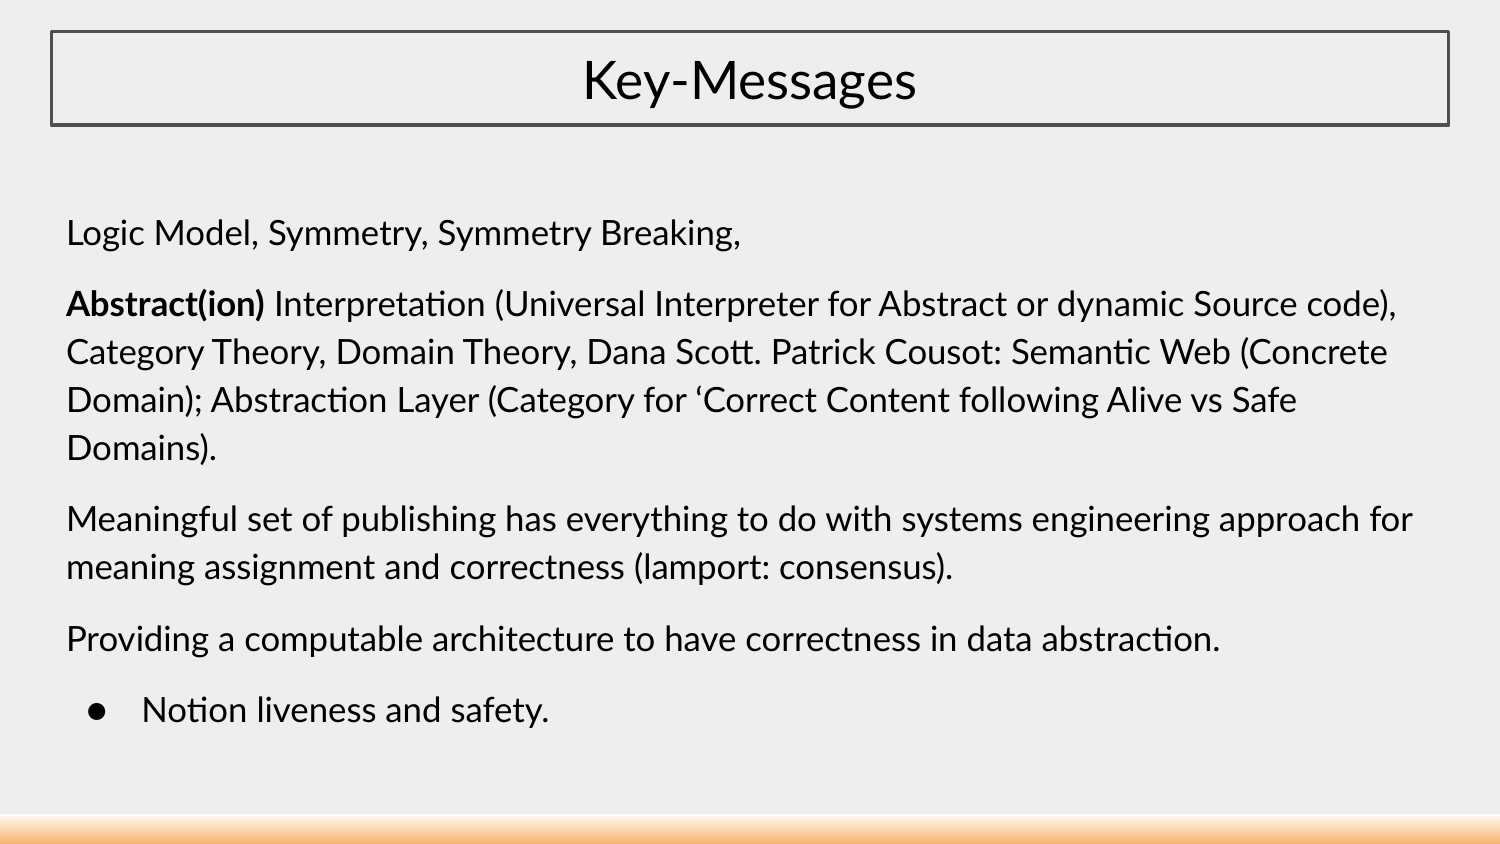

# Key-Messages
Logic Model, Symmetry, Symmetry Breaking,
Abstract(ion) Interpretation (Universal Interpreter for Abstract or dynamic Source code), Category Theory, Domain Theory, Dana Scott. Patrick Cousot: Semantic Web (Concrete Domain); Abstraction Layer (Category for ‘Correct Content following Alive vs Safe Domains).
Meaningful set of publishing has everything to do with systems engineering approach for meaning assignment and correctness (lamport: consensus).
Providing a computable architecture to have correctness in data abstraction.
Notion liveness and safety.